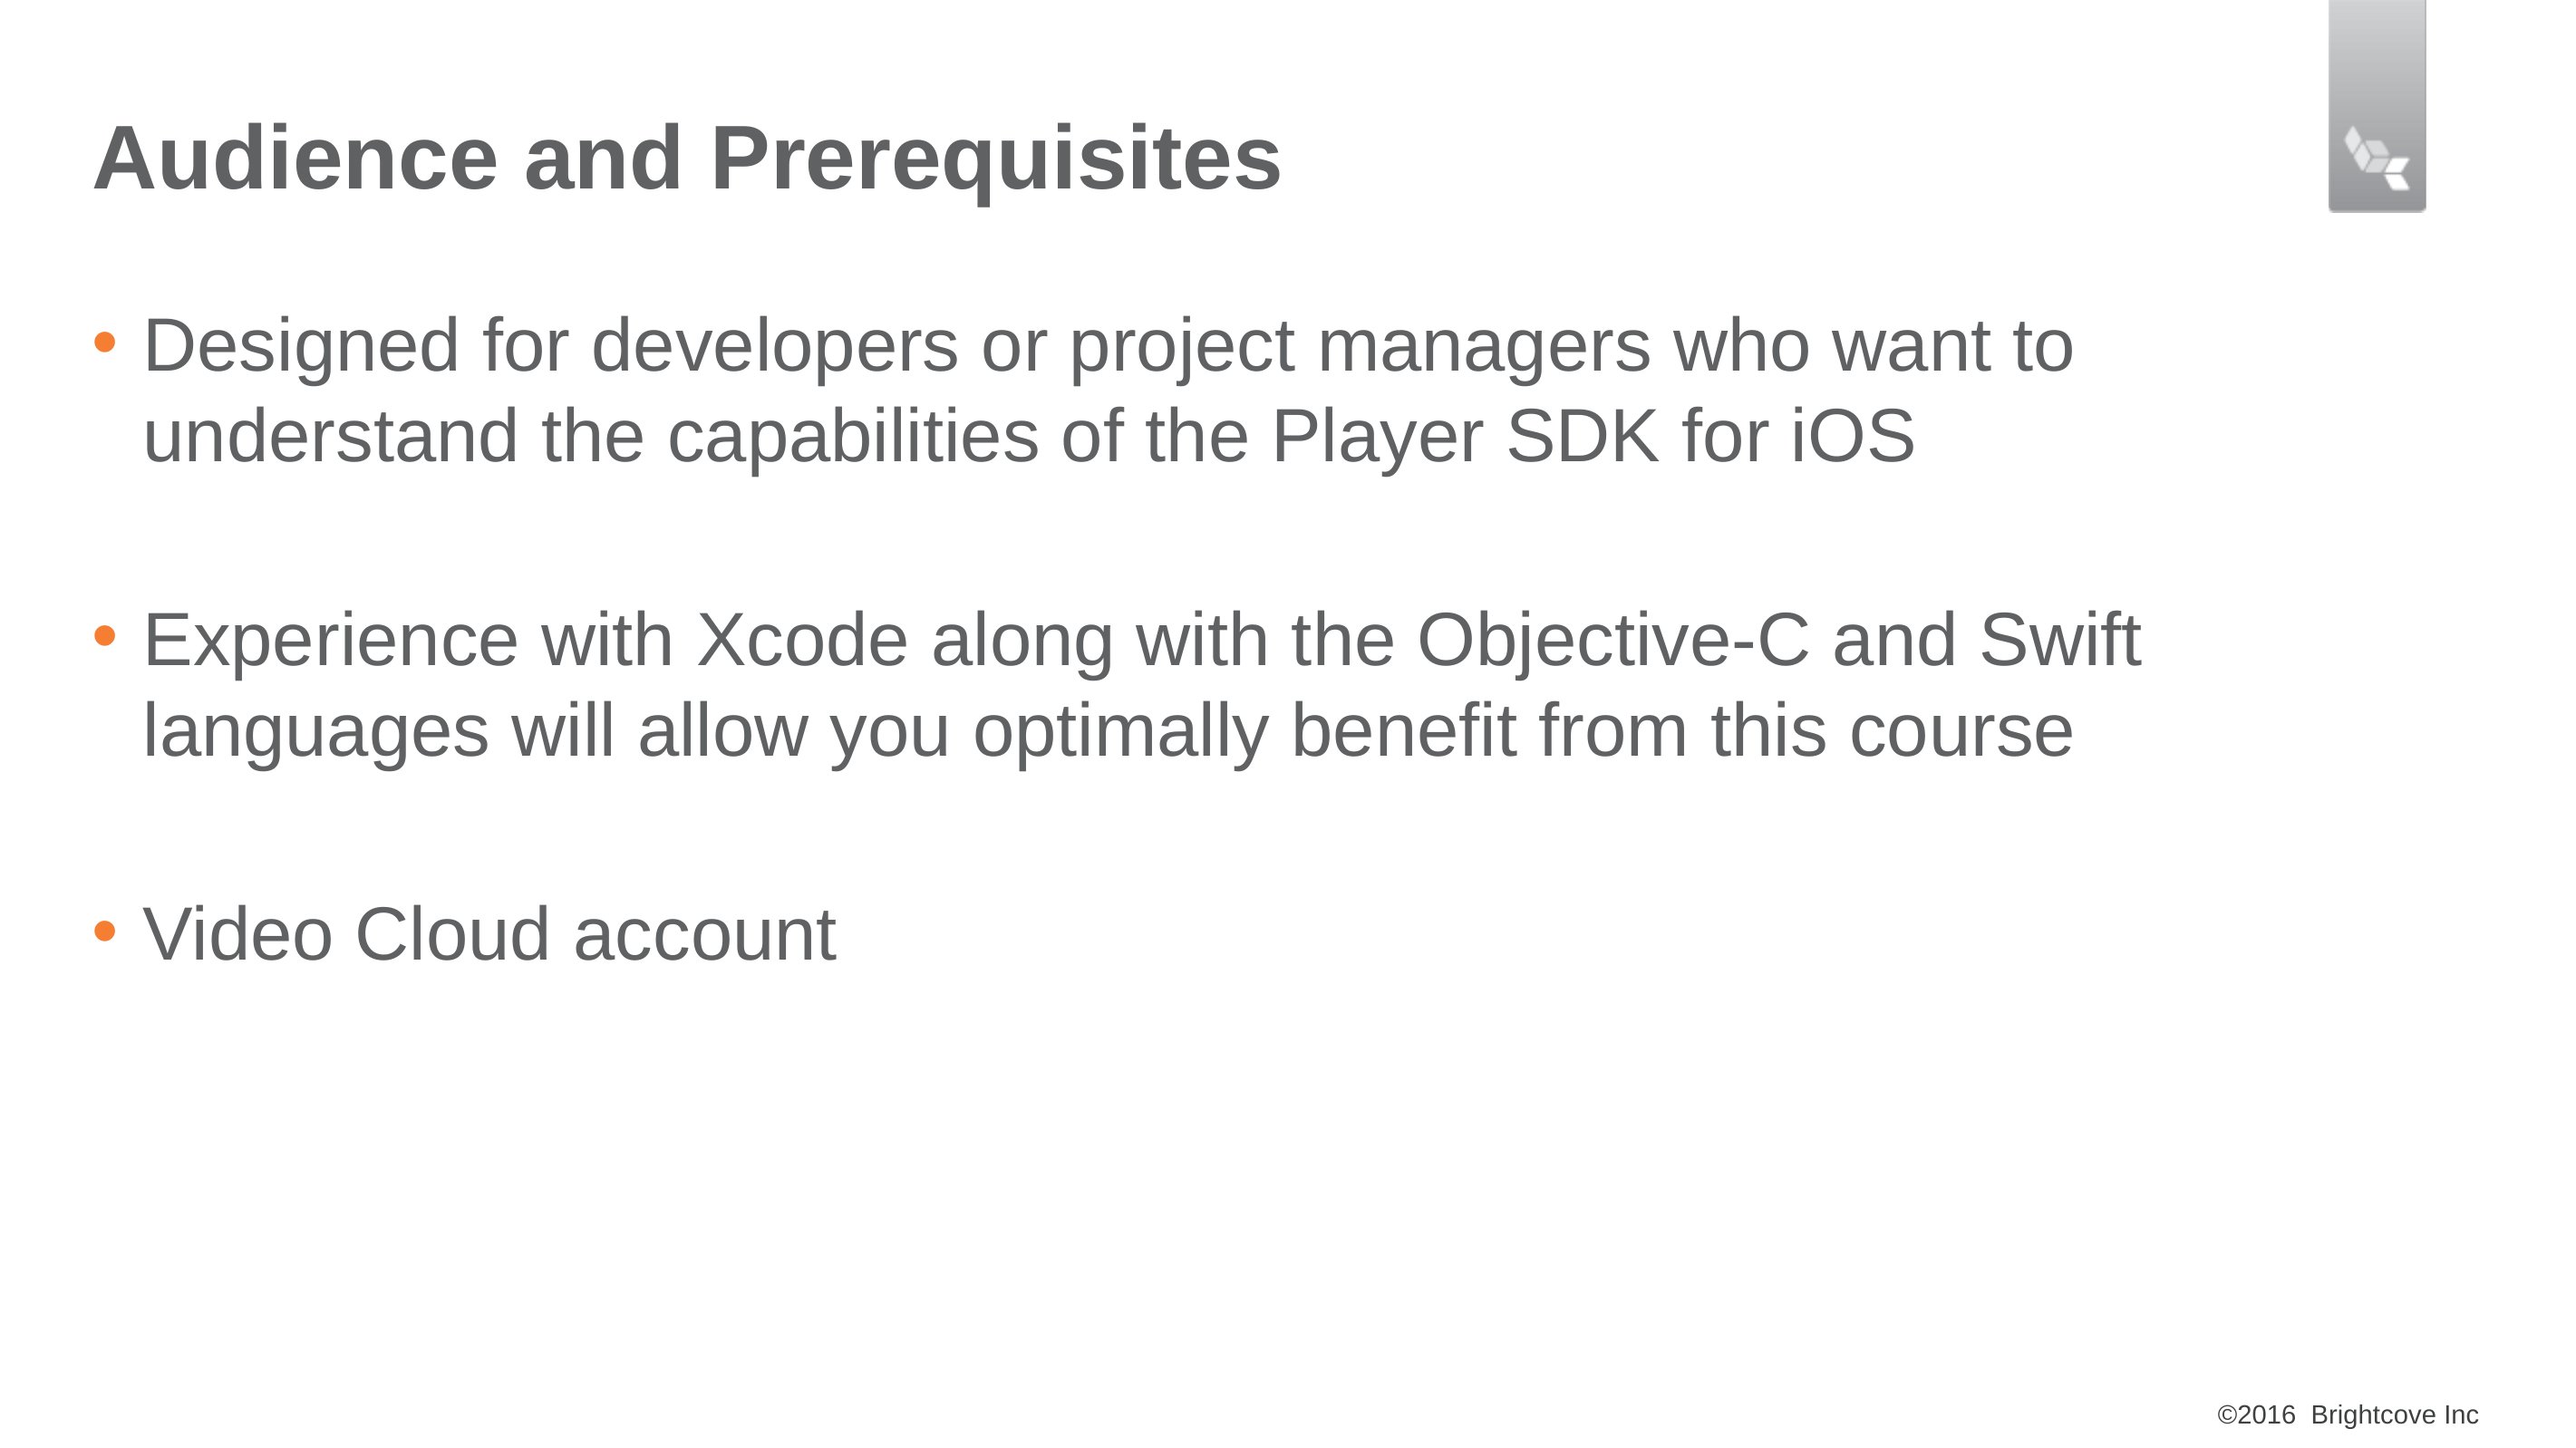

# Audience and Prerequisites
Designed for developers or project managers who want to understand the capabilities of the Player SDK for iOS

Experience with Xcode along with the Objective-C and Swift languages will allow you optimally benefit from this course

Video Cloud account
7